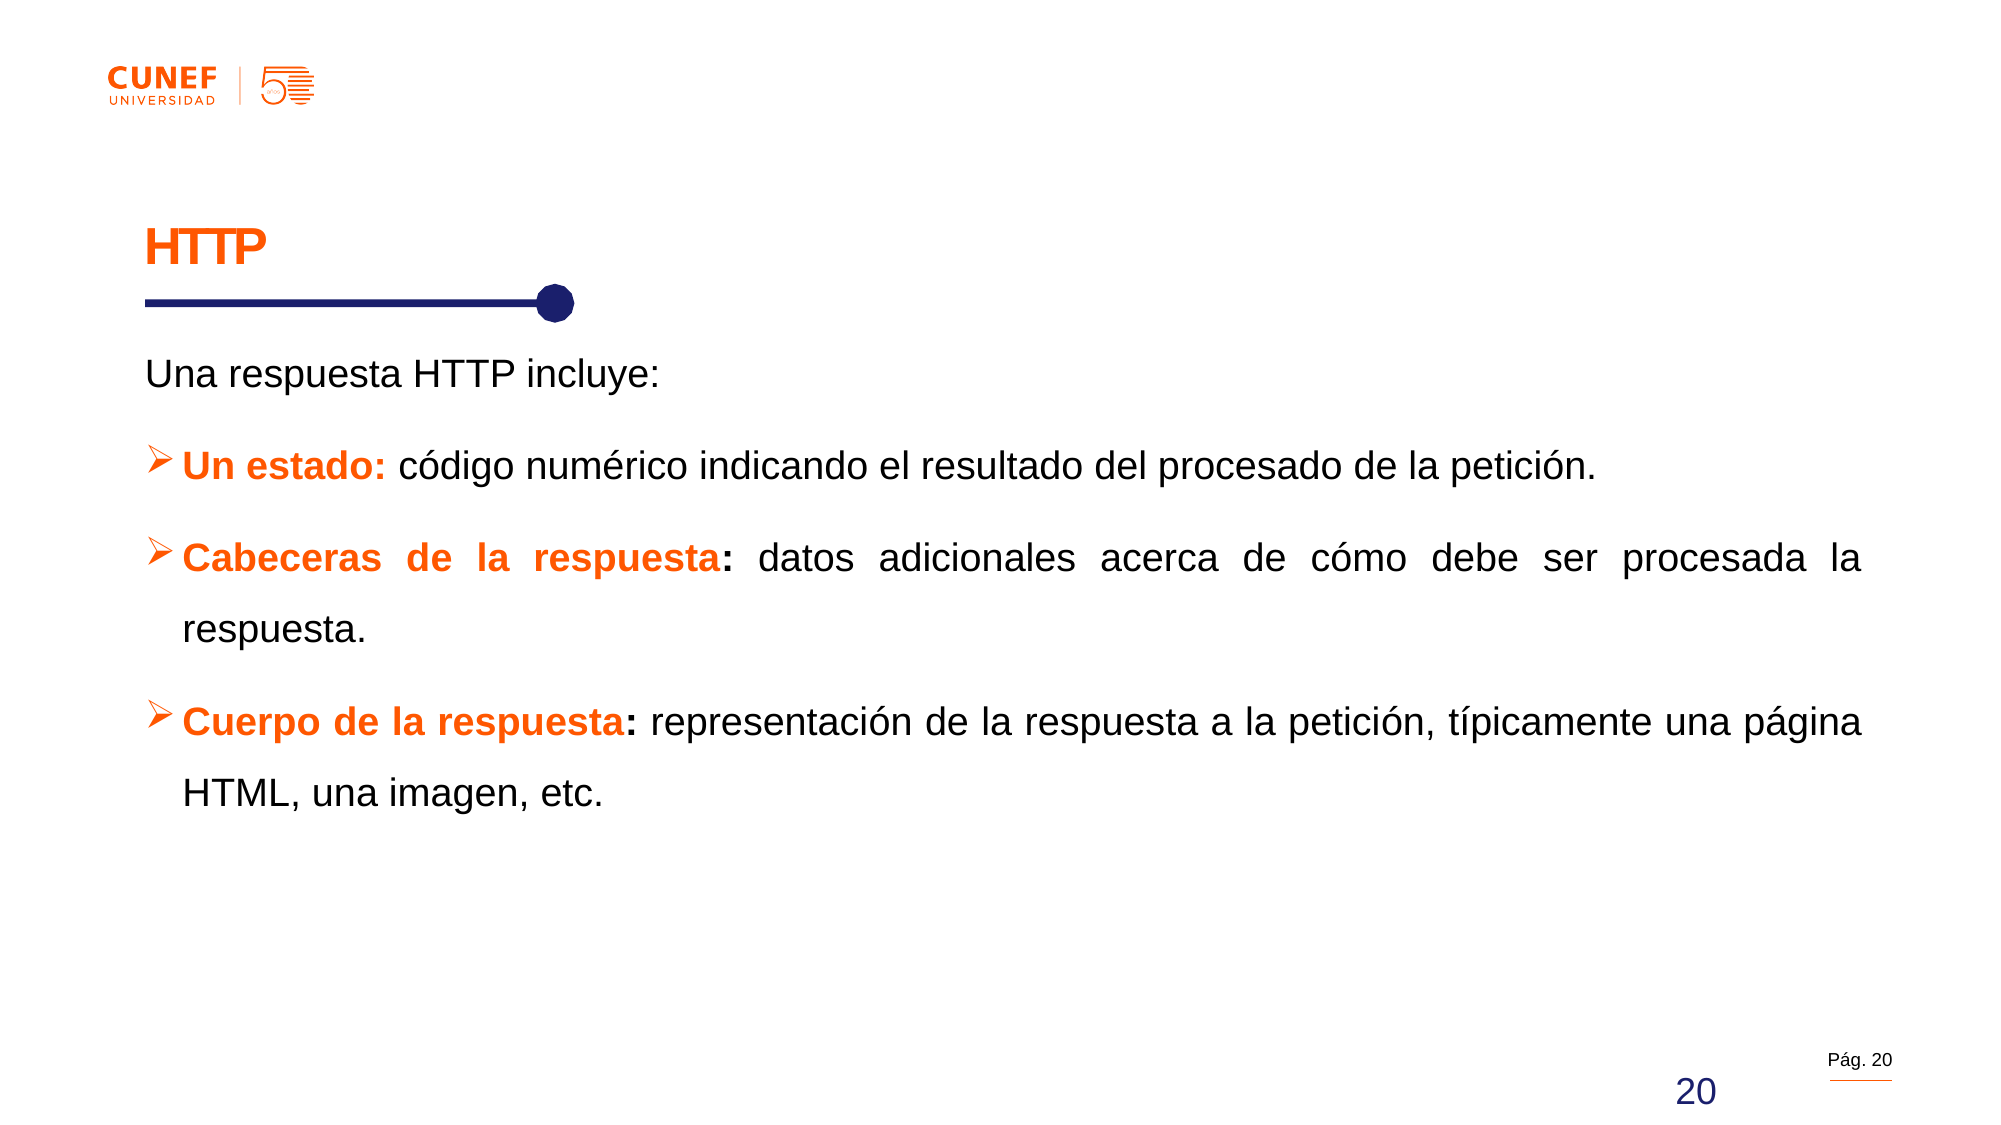

# Respuesta de una petición
HTTP

Una respuesta HTTP incluye:
Un estado: código numérico indicando el resultado del procesado de la petición.
Cabeceras de la respuesta: datos adicionales acerca de cómo debe ser procesada la respuesta.
Cuerpo de la respuesta: representación de la respuesta a la petición, típicamente una página HTML, una imagen, etc.

20